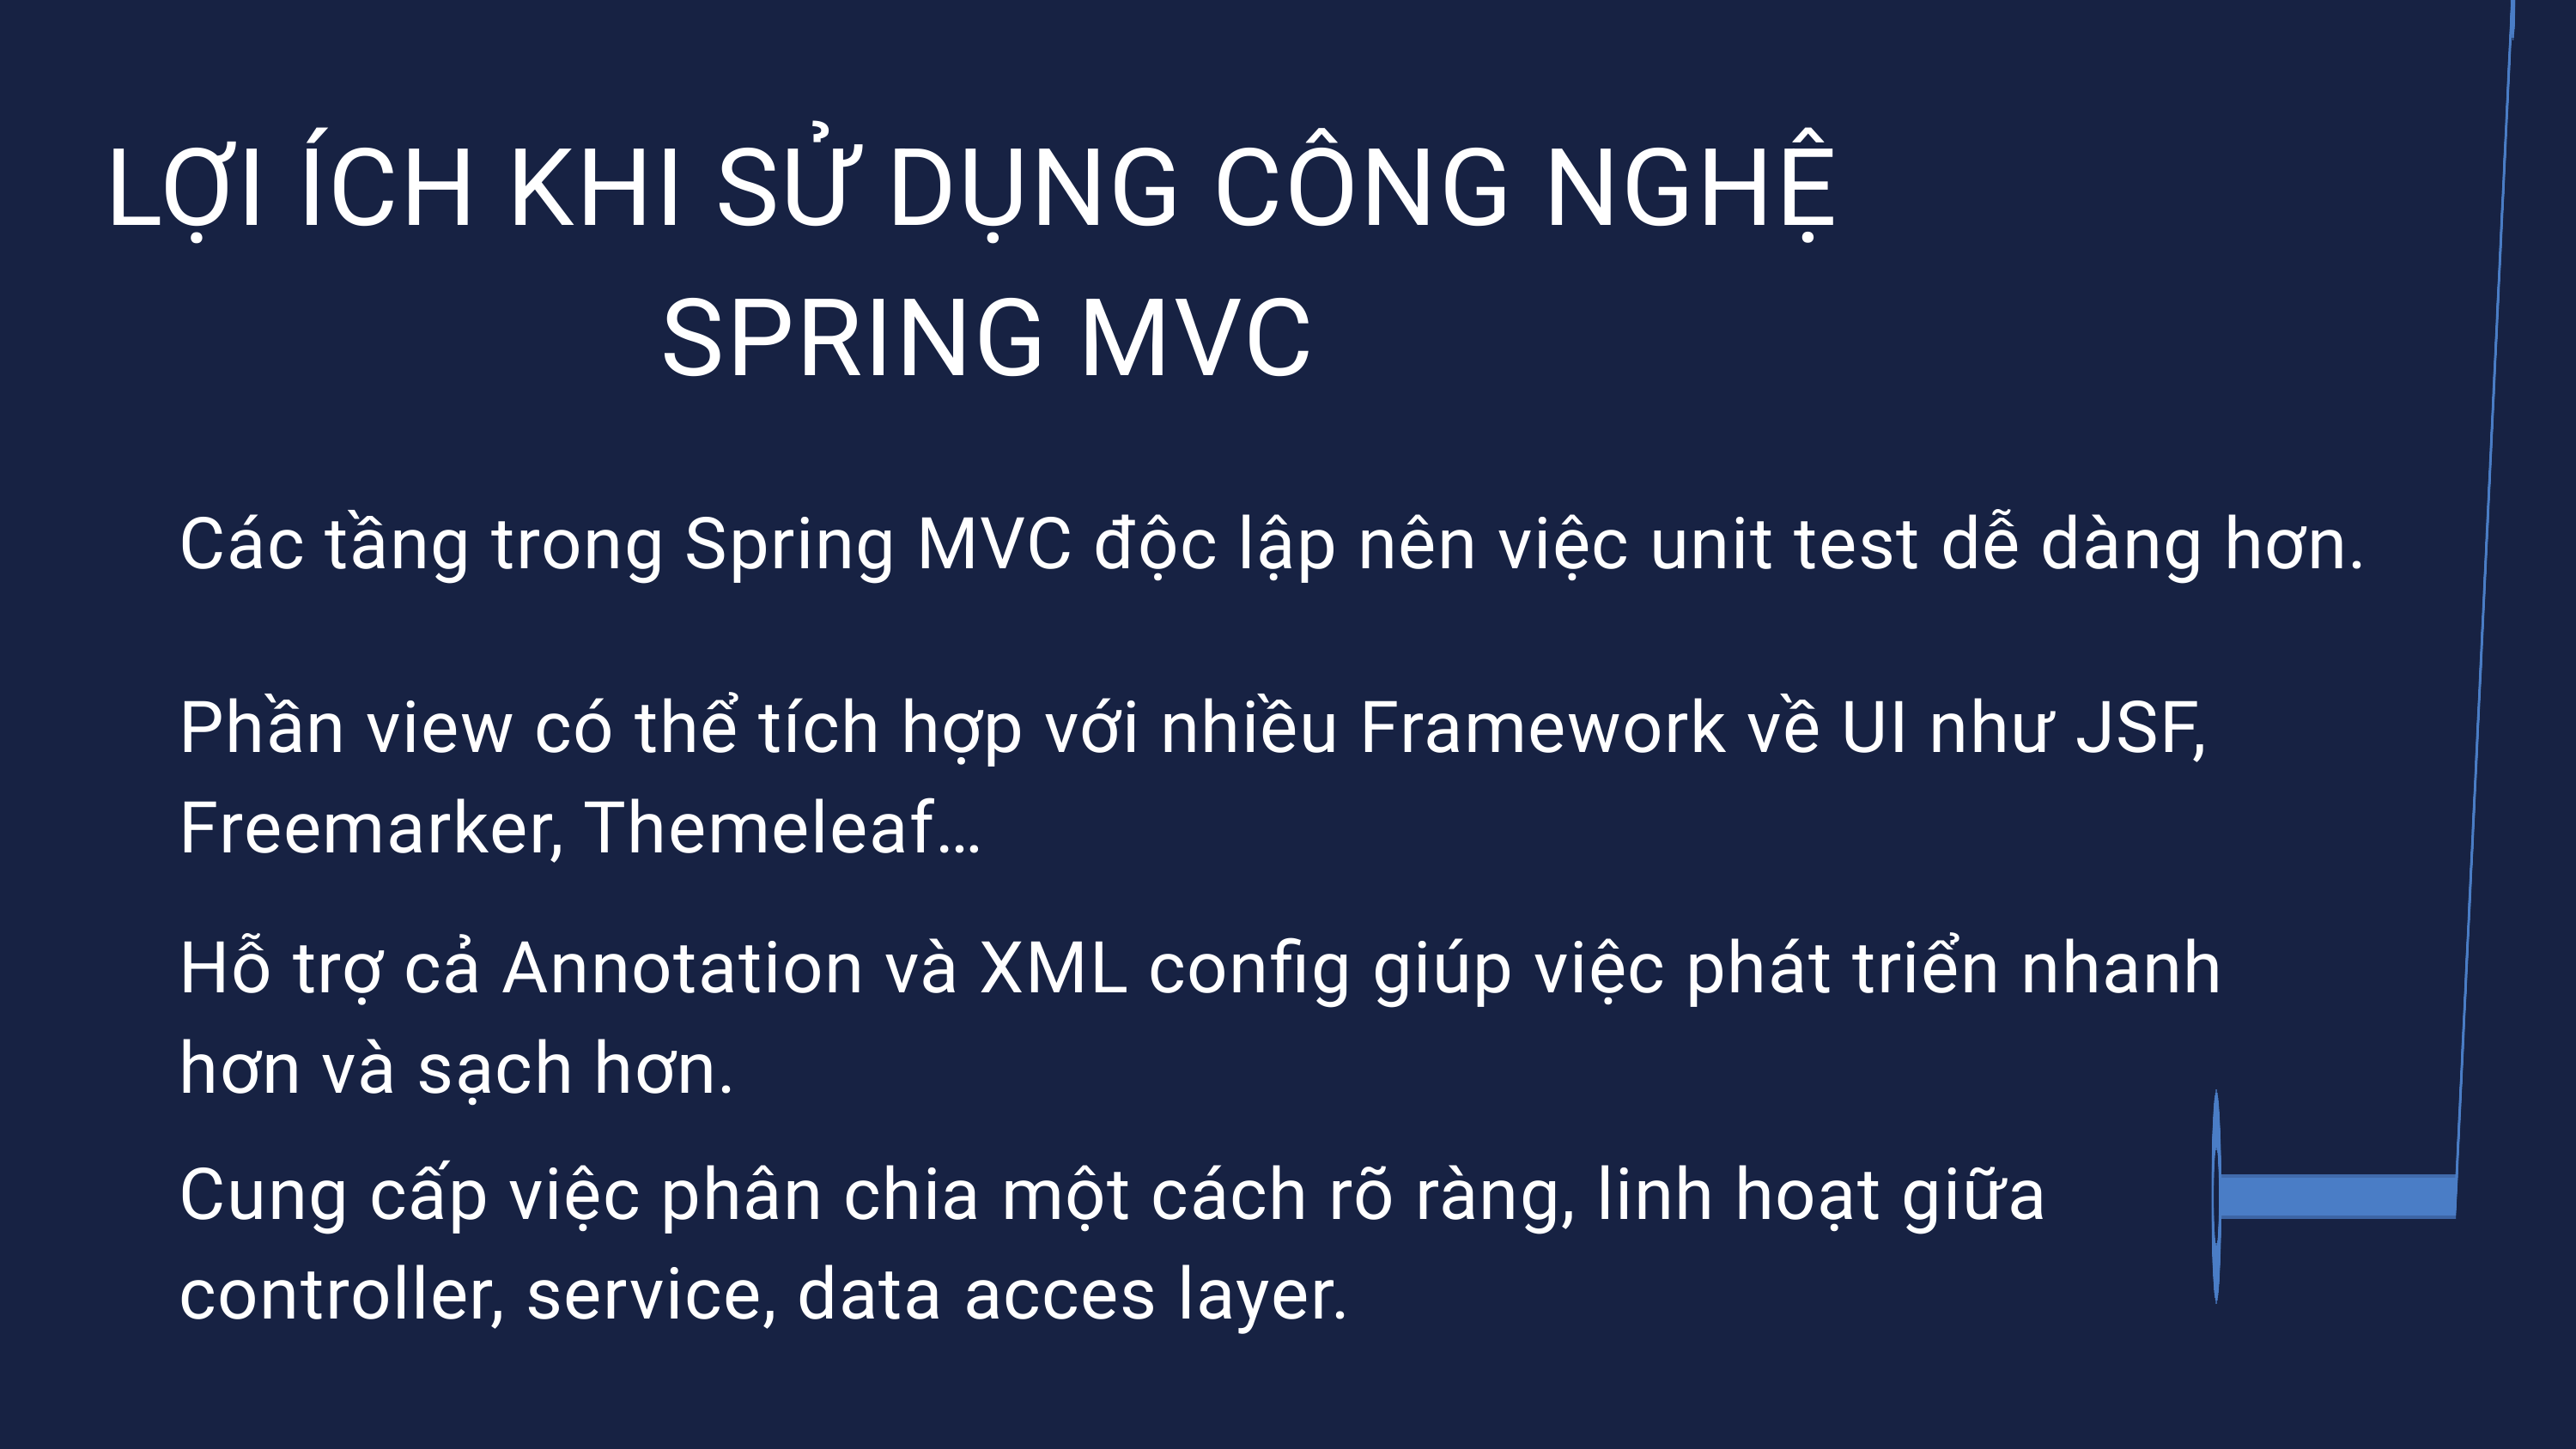

LỢI ÍCH KHI SỬ DỤNG CÔNG NGHỆ  SPRING MVC

Các tầng trong Spring MVC độc lập nên việc unit test dễ dàng hơn.
Phần view có thể tích hợp với nhiều Framework về UI như JSF, Freemarker, Themeleaf…
Hỗ trợ cả Annotation và XML config giúp việc phát triển nhanh hơn và sạch hơn.
Cung cấp việc phân chia một cách rõ ràng, linh hoạt giữa controller, service, data acces layer.